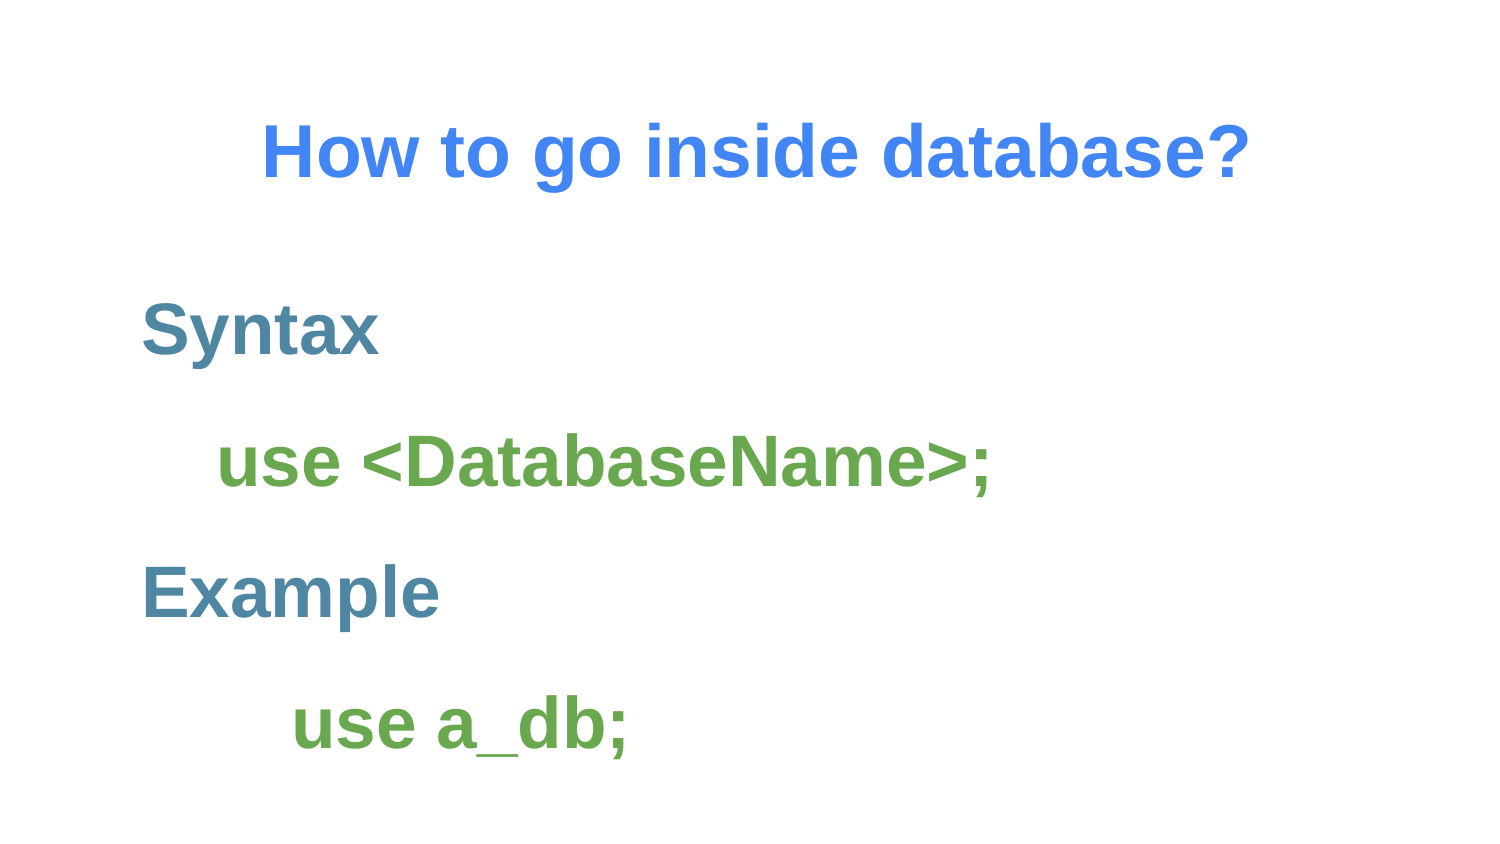

# How to go inside database?
Syntax
use <DatabaseName>;
Example
	use a_db;